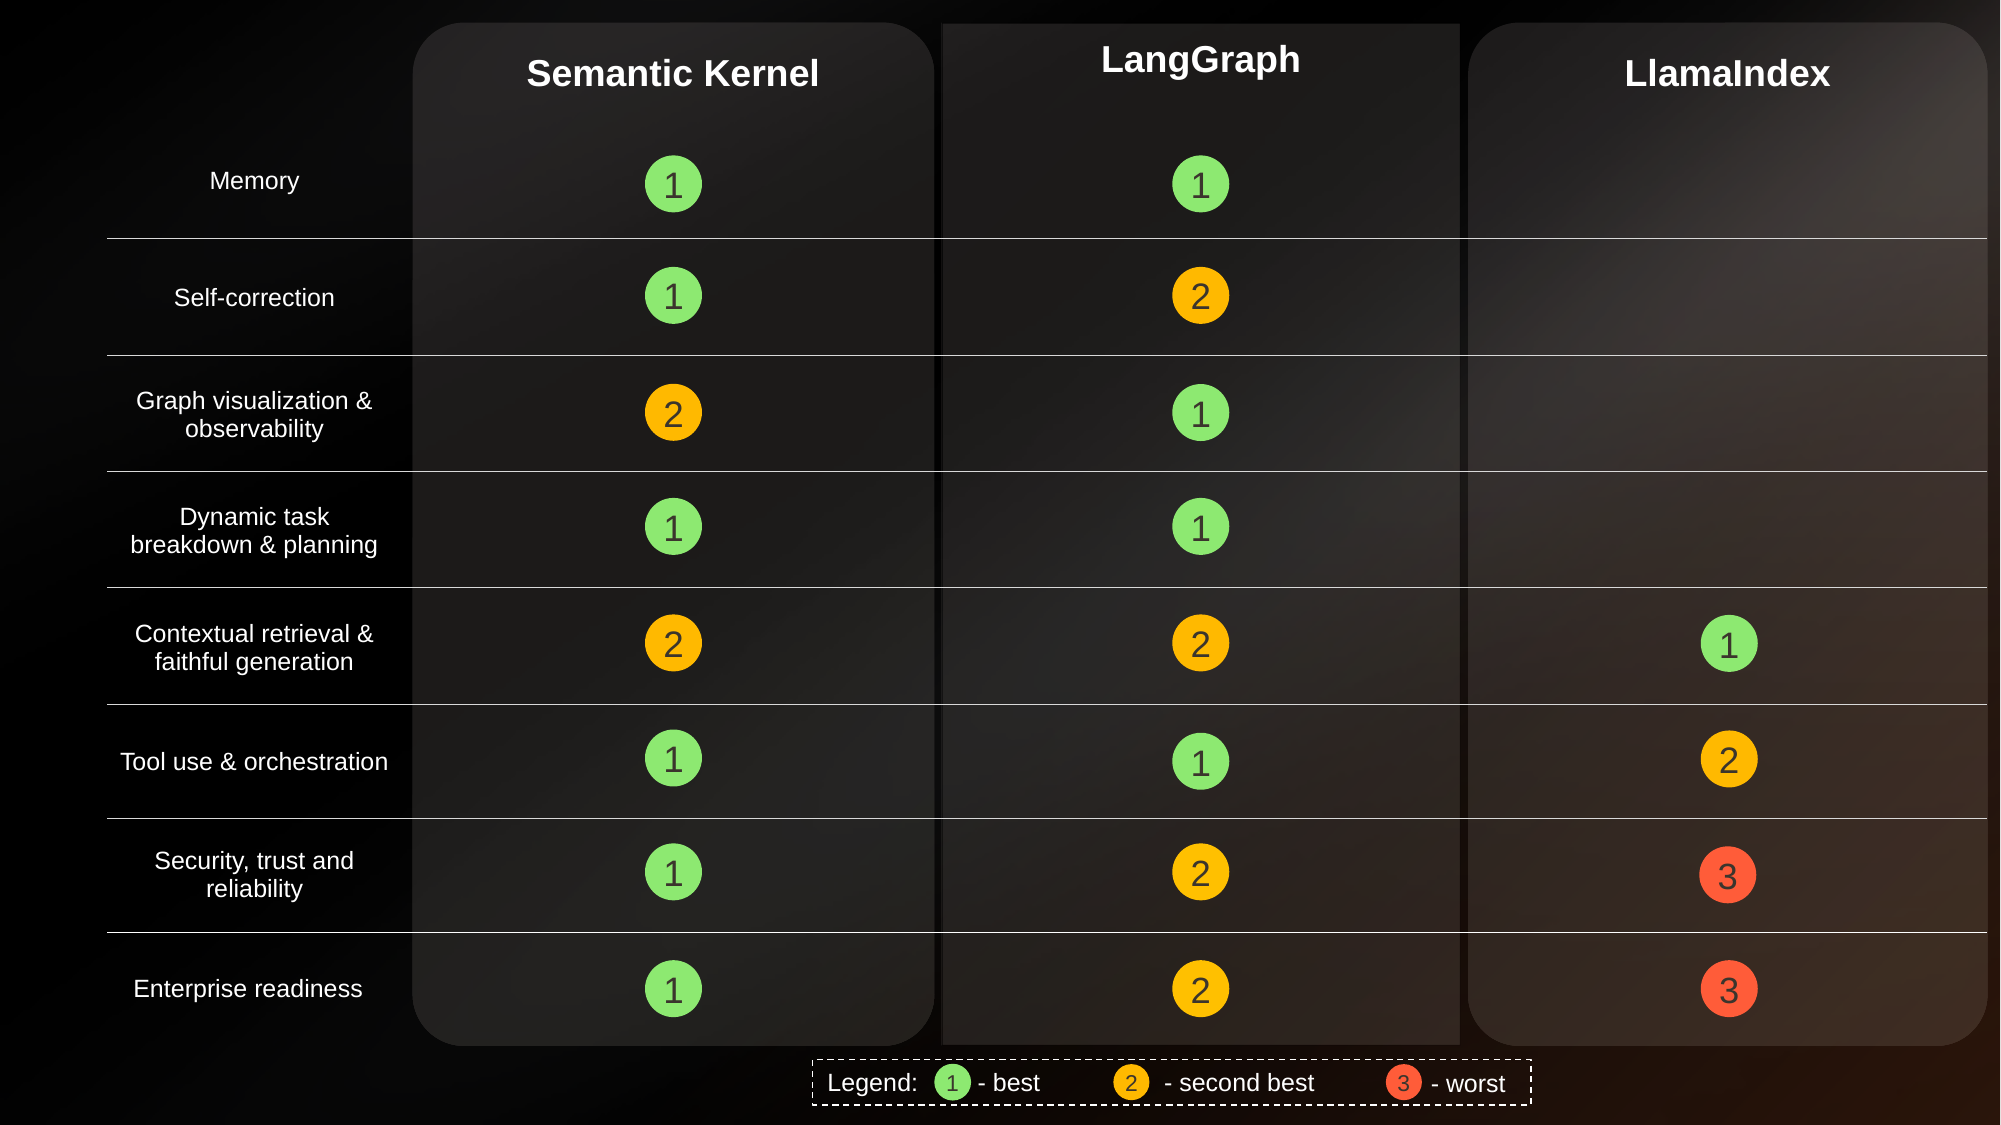

LangGraph
LlamaIndex
Semantic Kernel
| Memory |  |  |  |
| --- | --- | --- | --- |
1
1
| Self-correction |  |  |  |
| --- | --- | --- | --- |
1
2
| Graph visualization & observability |  |  |  |
| --- | --- | --- | --- |
2
1
| Dynamic task breakdown & planning |  |  |  |
| --- | --- | --- | --- |
1
1
| Contextual retrieval & faithful generation |  |  |  |
| --- | --- | --- | --- |
2
2
1
| Tool use & orchestration |  |  |  |
| --- | --- | --- | --- |
1
2
1
| Security, trust and reliability |  |  |  |
| --- | --- | --- | --- |
1
2
3
| Enterprise readiness |  |  |  |  |  |
| --- | --- | --- | --- | --- | --- |
1
2
3
Legend:

- best
- second best
- worst
1
2
3